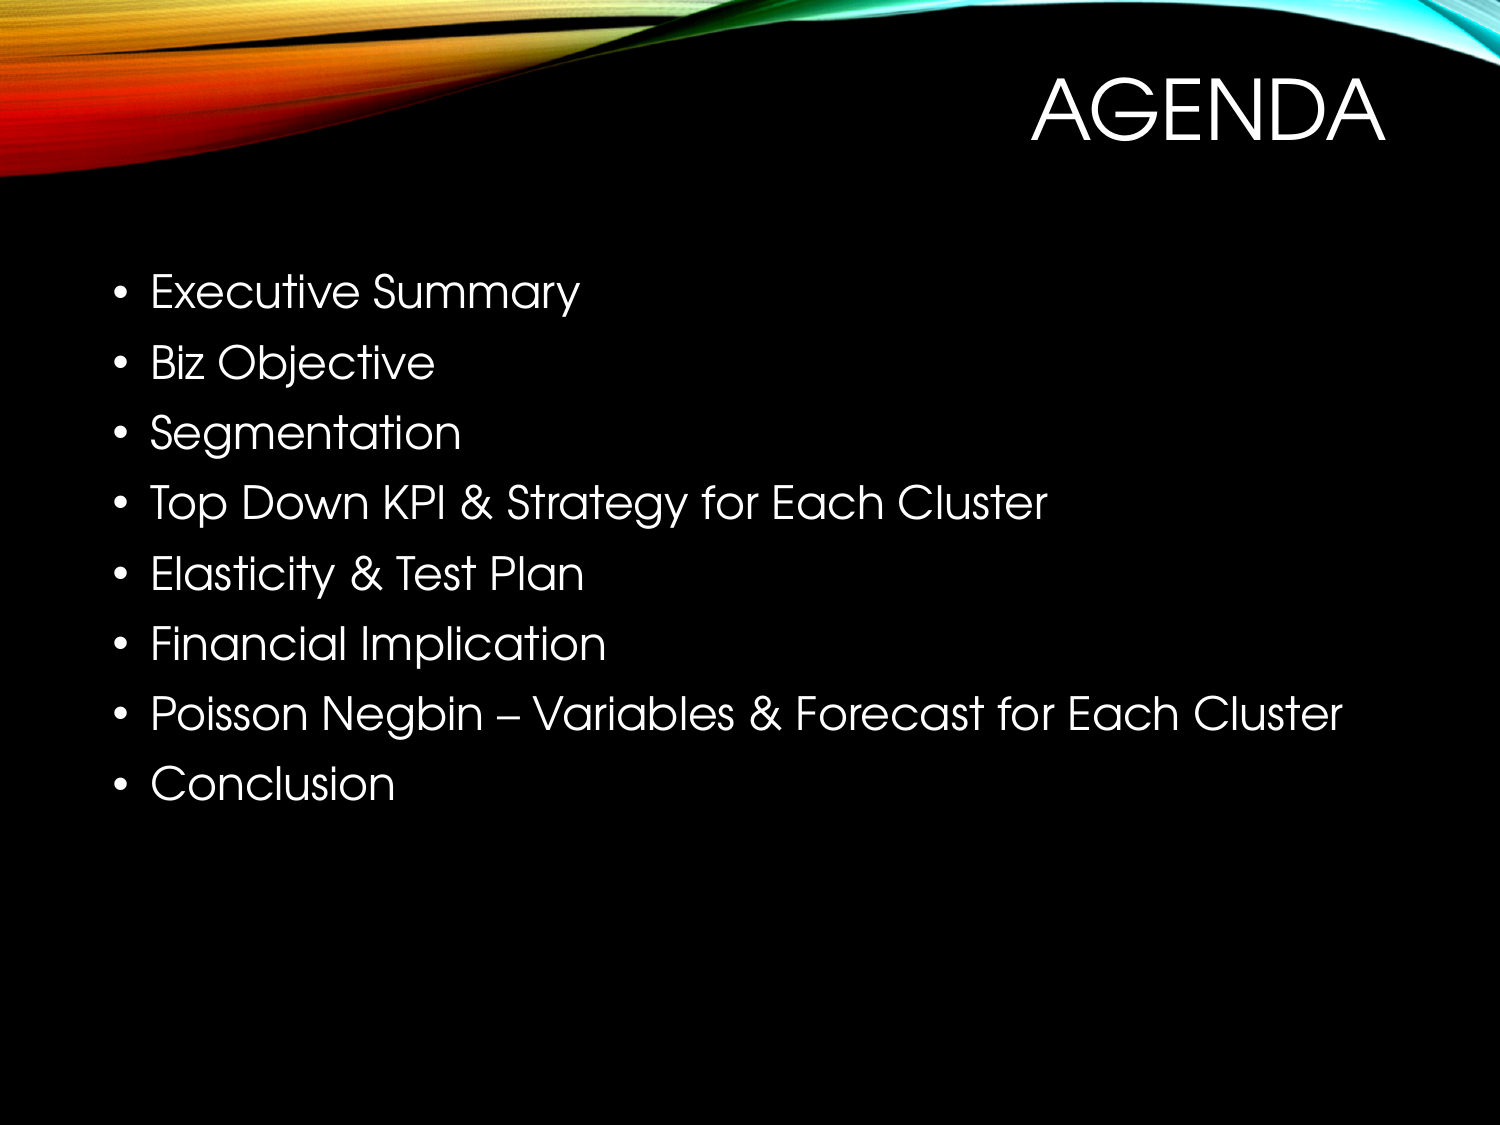

# agenda
Executive Summary
Biz Objective
Segmentation
Top Down KPI & Strategy for Each Cluster
Elasticity & Test Plan
Financial Implication
Poisson Negbin – Variables & Forecast for Each Cluster
Conclusion